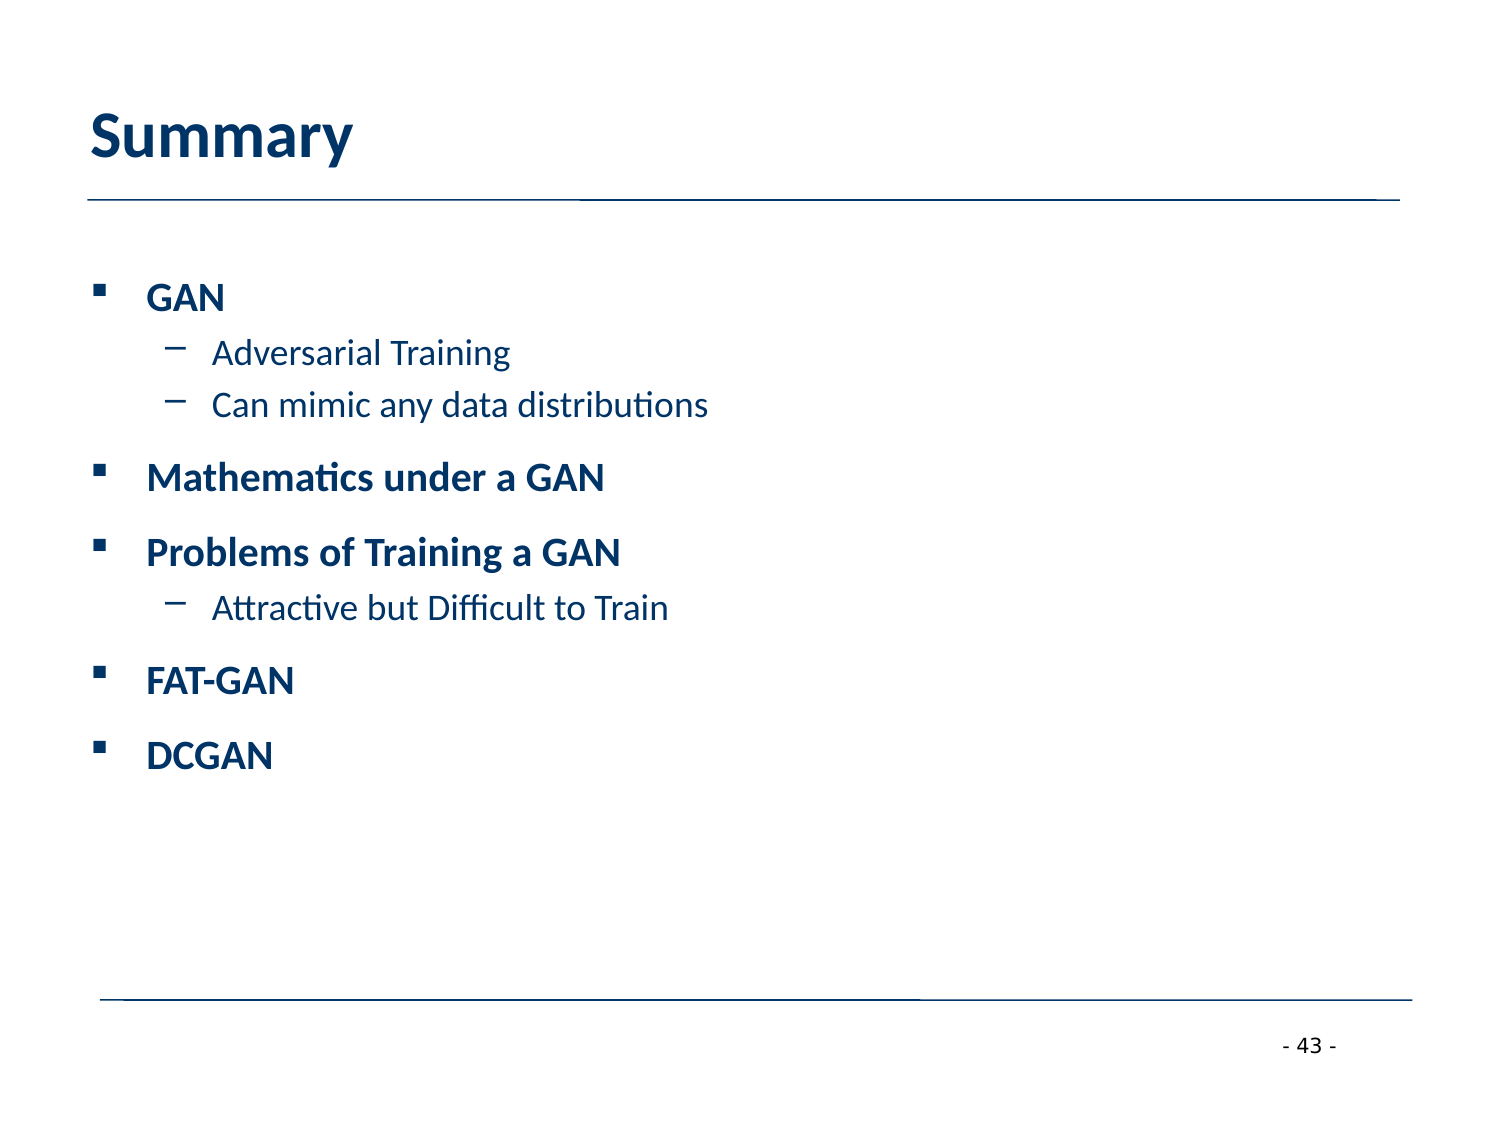

# Summary
GAN
Adversarial Training
Can mimic any data distributions
Mathematics under a GAN
Problems of Training a GAN
Attractive but Difficult to Train
FAT-GAN
DCGAN